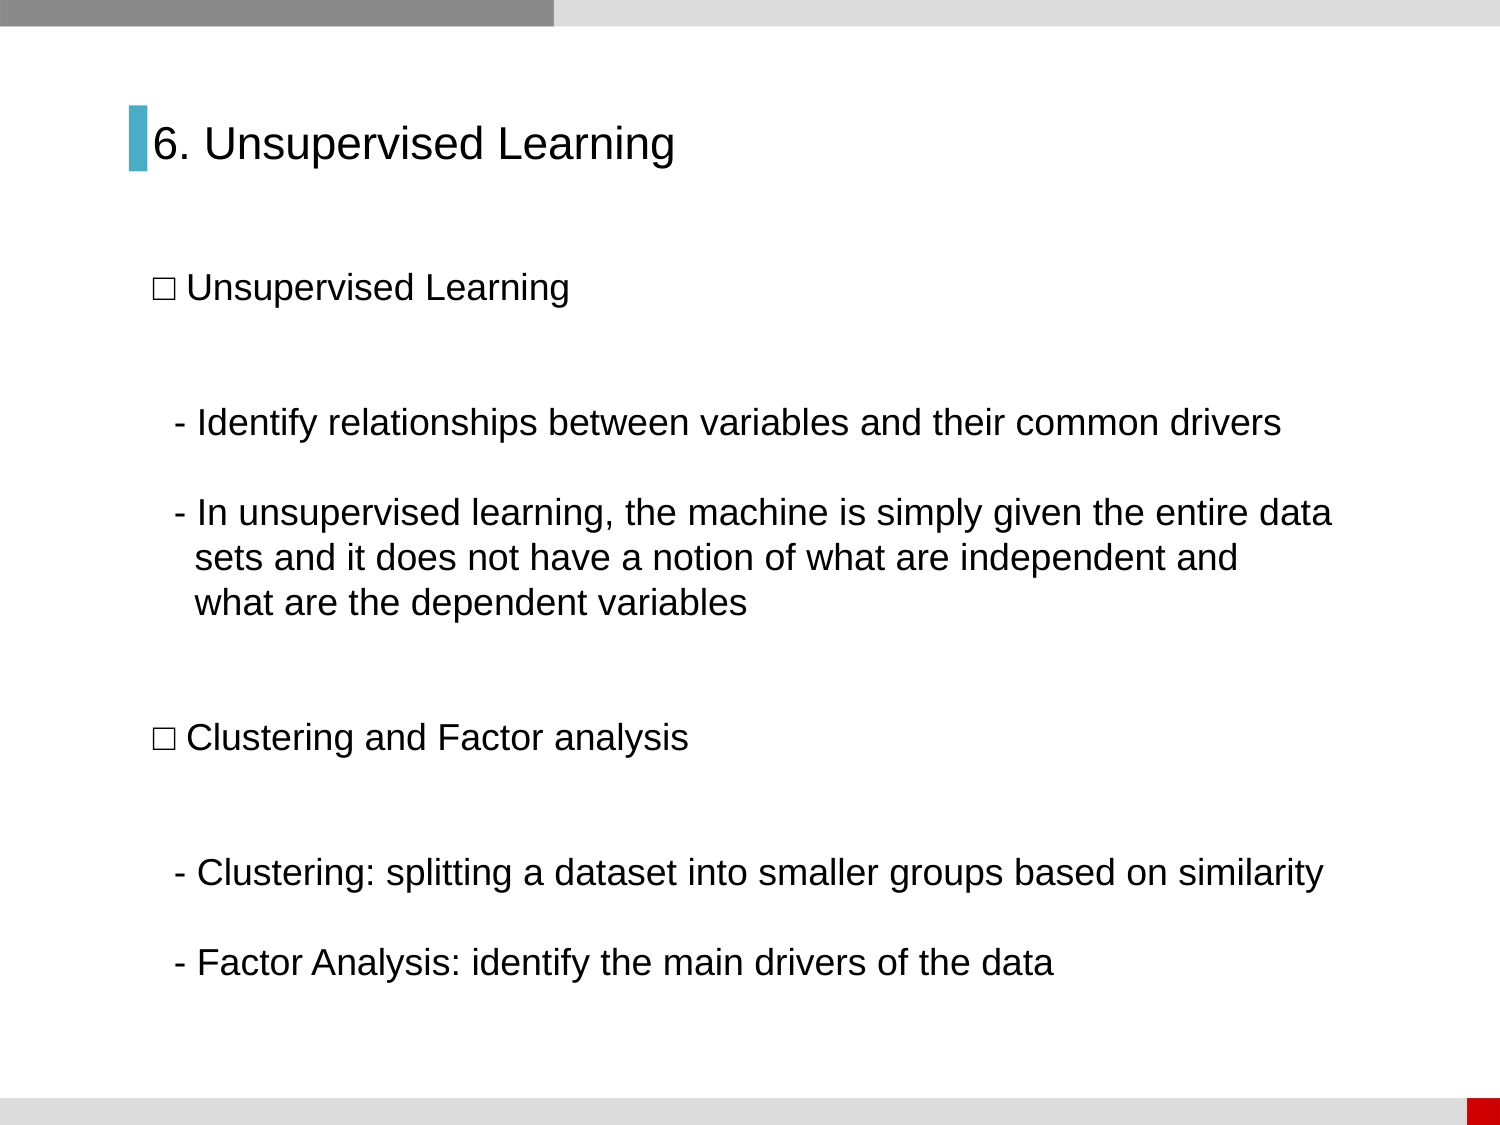

6. Unsupervised Learning

□ Unsupervised Learning

  - Identify relationships between variables and their common drivers

  - In unsupervised learning, the machine is simply given the entire data
    sets and it does not have a notion of what are independent and
    what are the dependent variables

□ Clustering and Factor analysis

  - Clustering: splitting a dataset into smaller groups based on similarity

  - Factor Analysis: identify the main drivers of the data